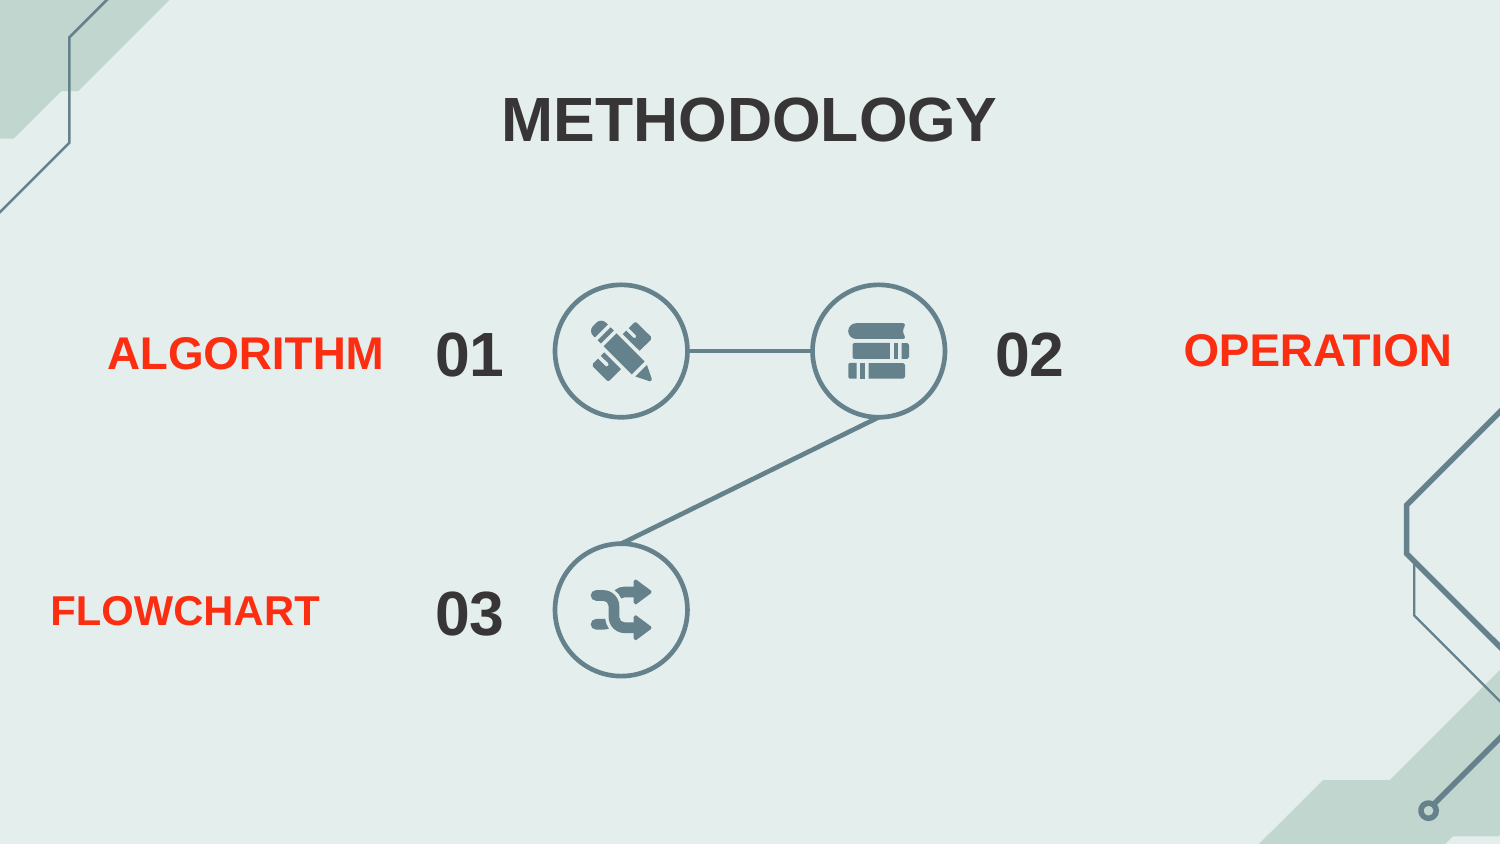

# METHODOLOGY
OPERATION
02
01

ALGORITHM

FLOWCHART

03